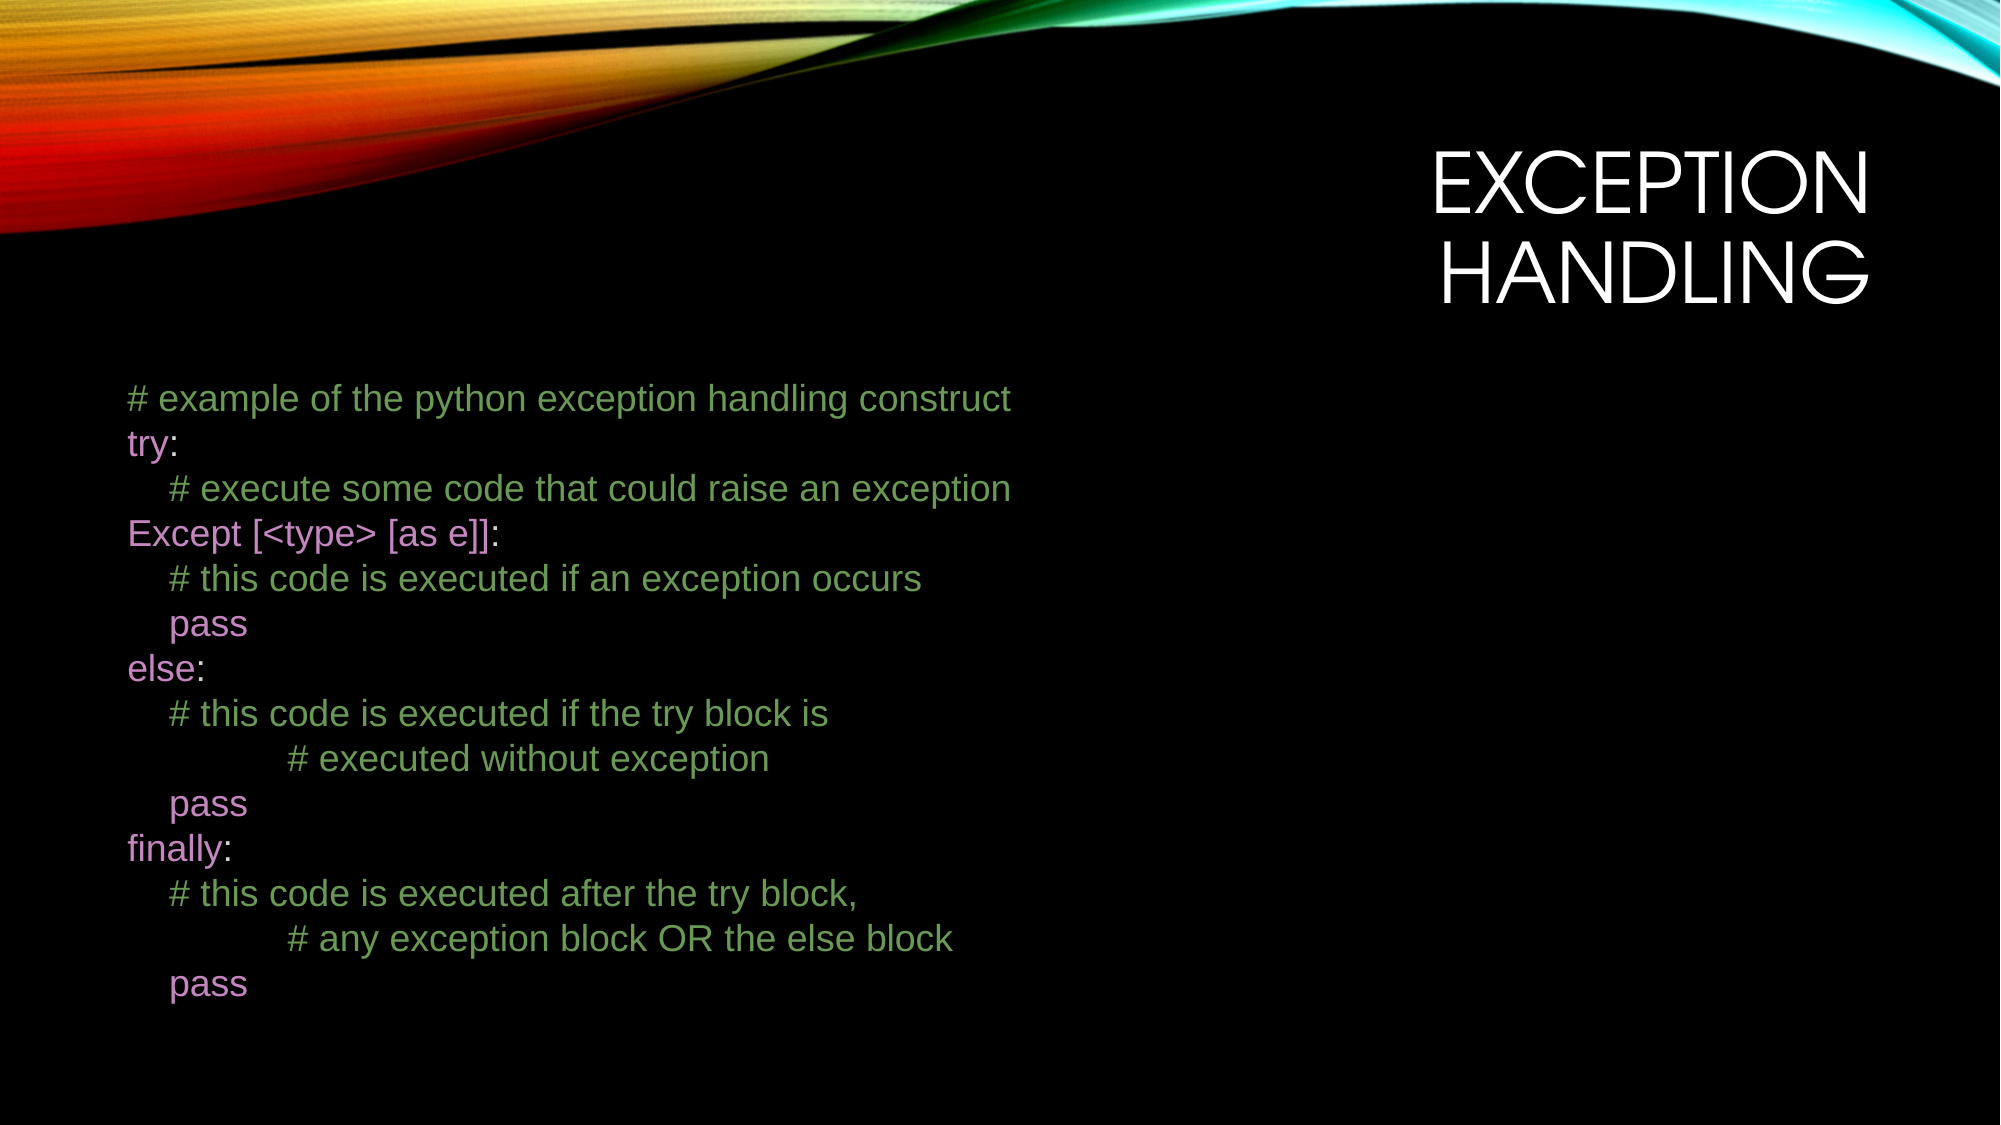

Exception
Handling
# example of the python exception handling construct
try:
    # execute some code that could raise an exception
Except [<type> [as e]]:
    # this code is executed if an exception occurs
    pass
else:
    # this code is executed if the try block is
 	 # executed without exception
    pass
finally:
    # this code is executed after the try block,
	 # any exception block OR the else block
    pass